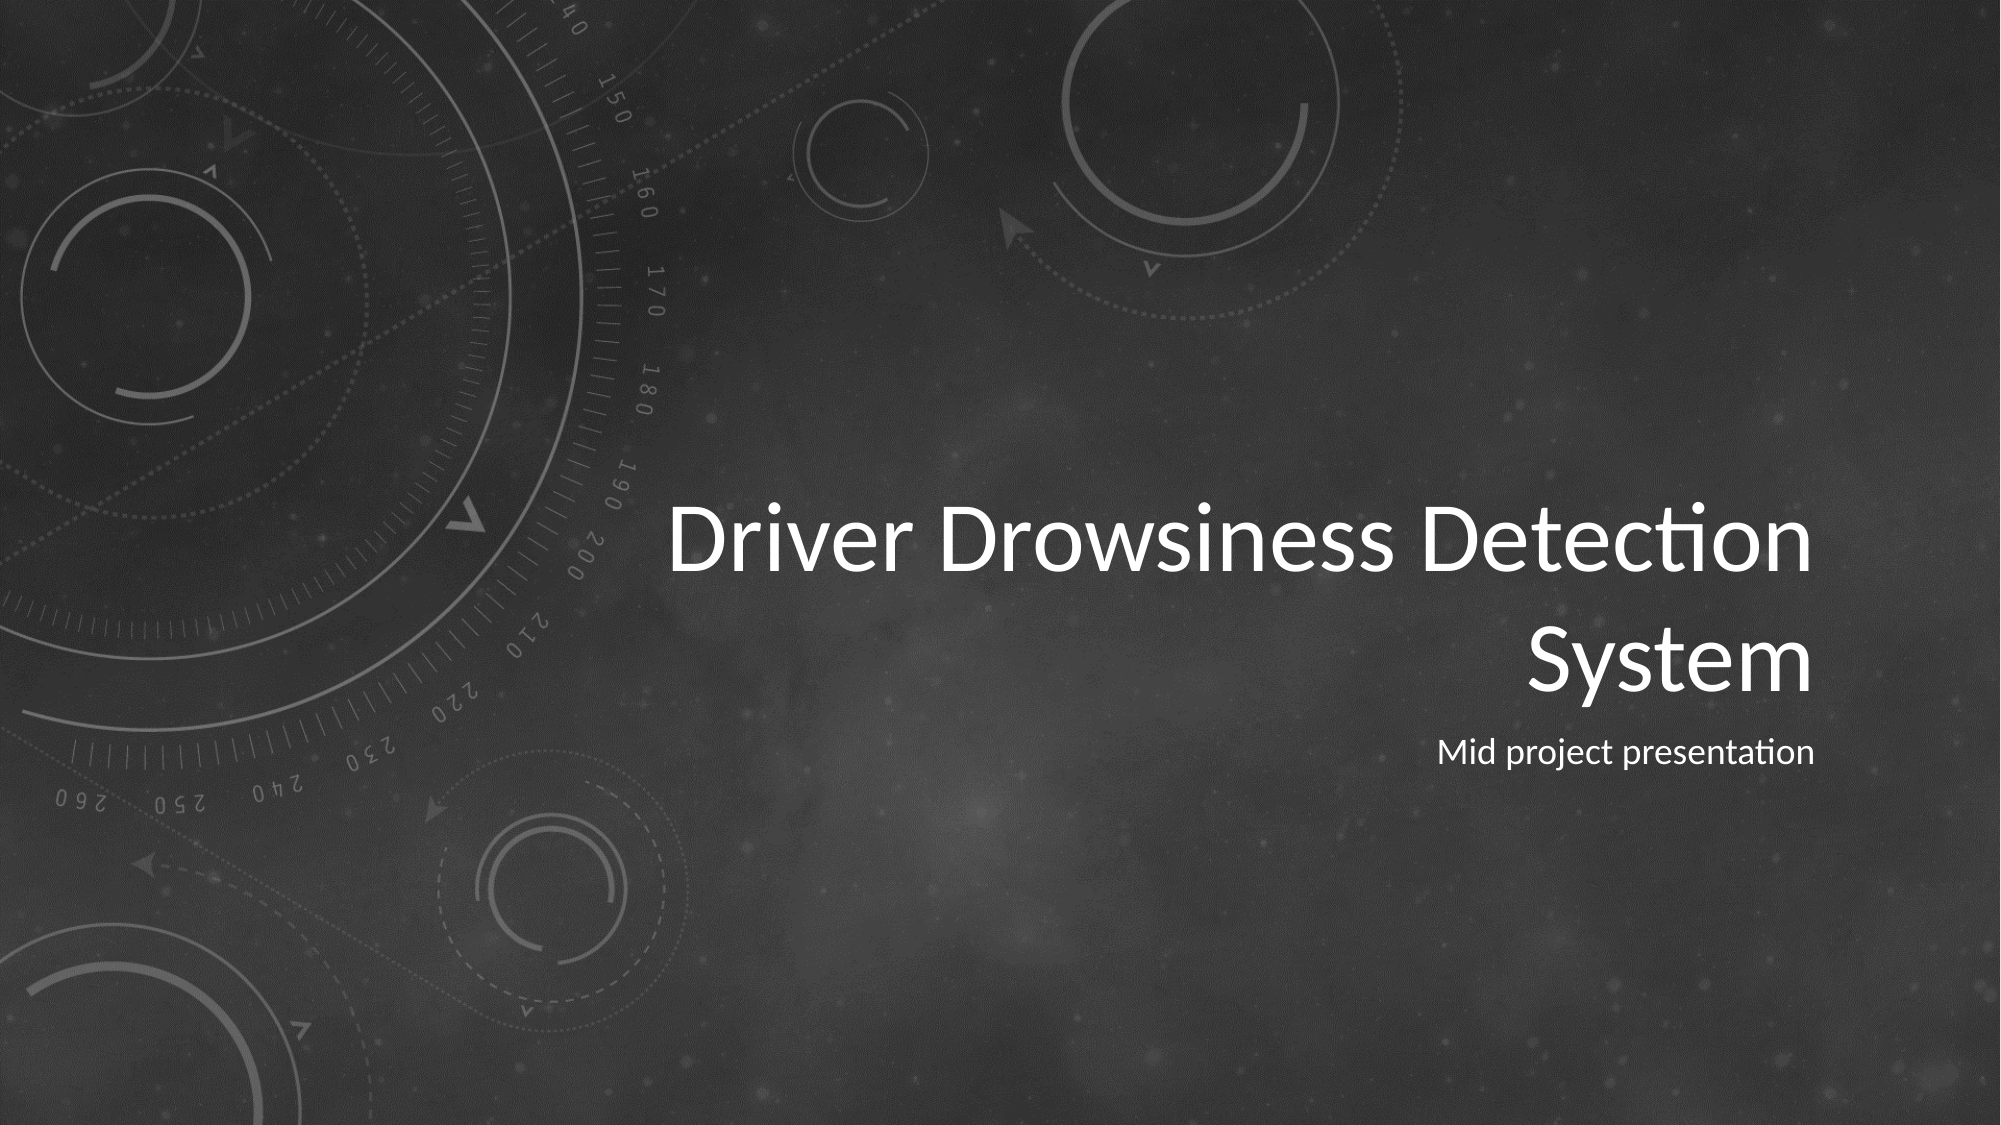

# Driver Drowsiness Detection System
Mid project presentation